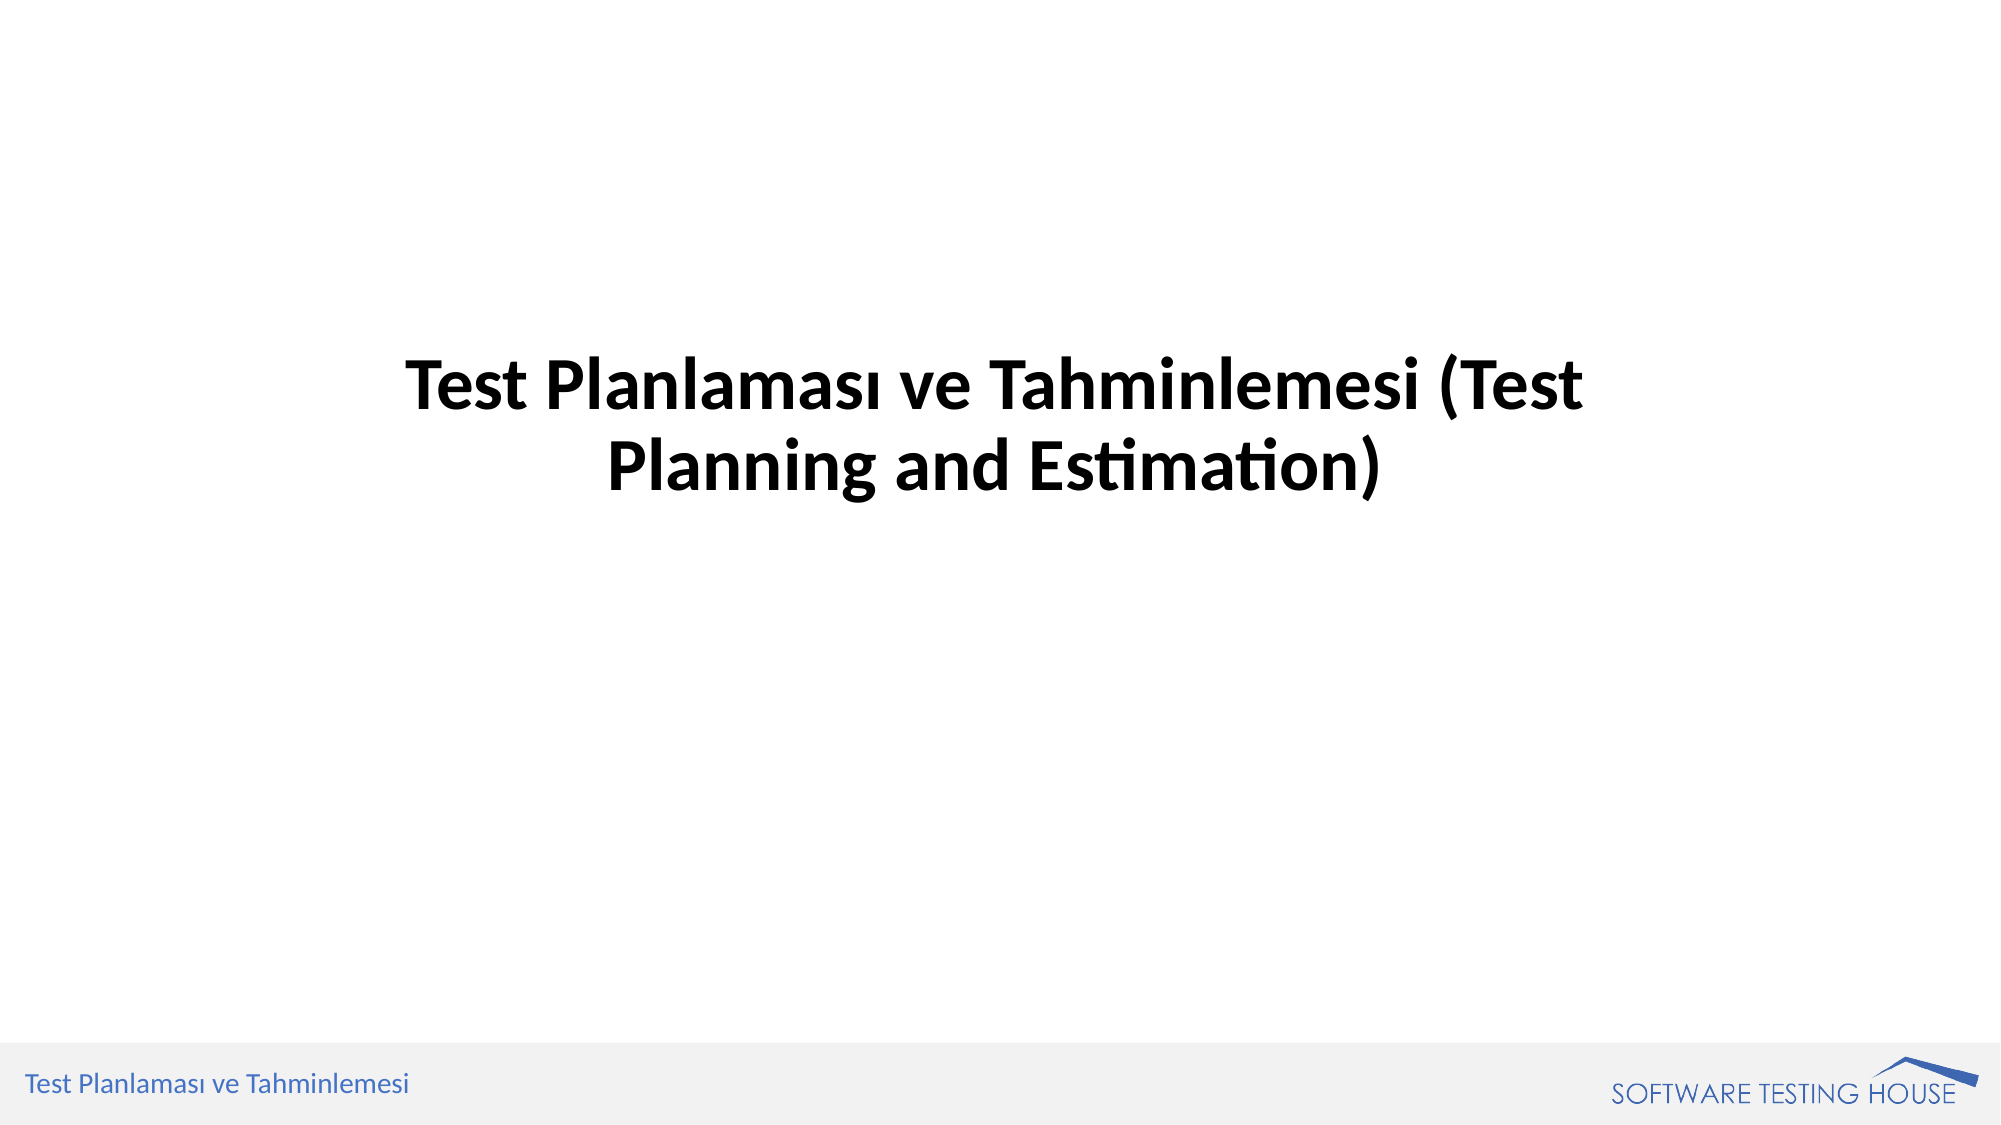

Test Planlaması ve Tahminlemesi (Test Planning and Estimation)
Test Planlaması ve Tahminlemesi